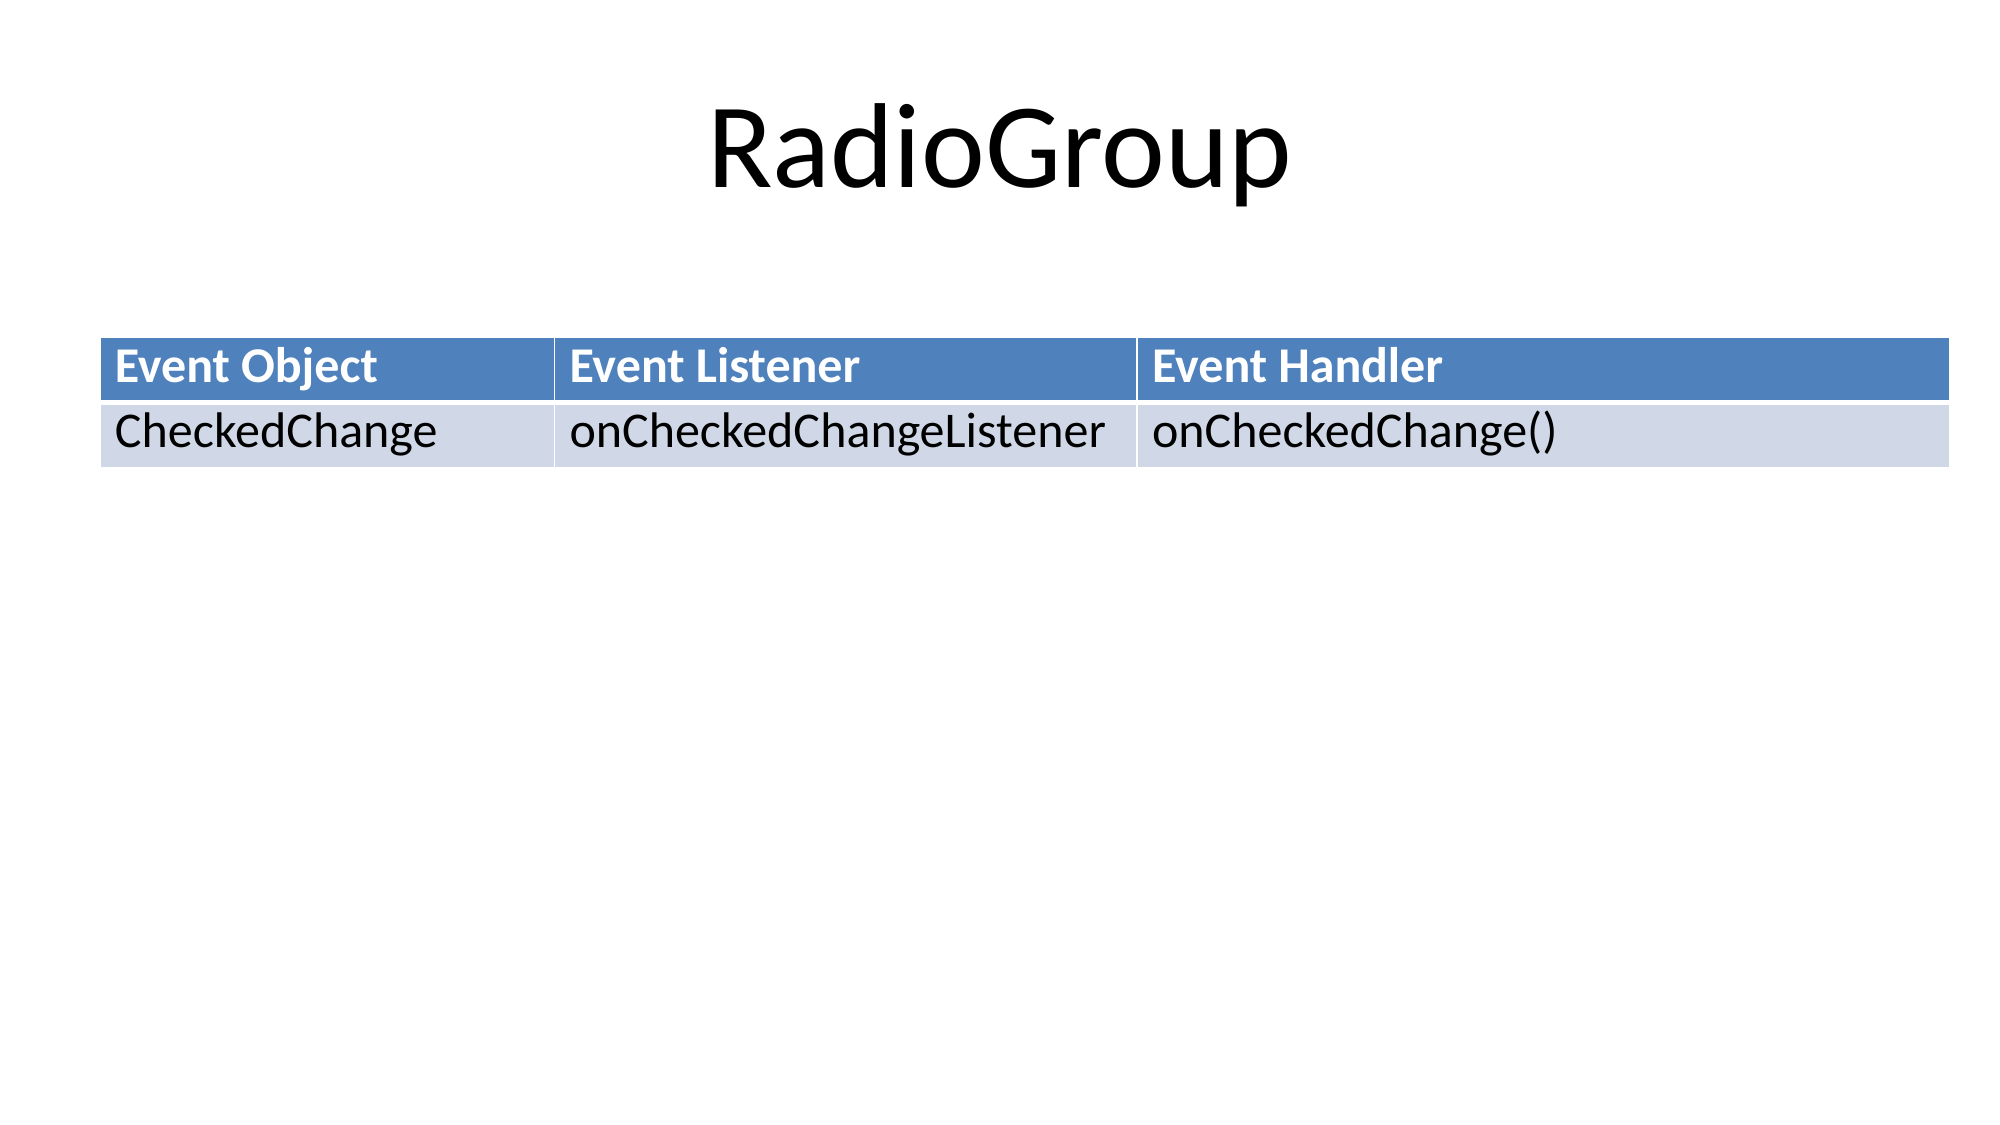

# RadioGroup
| Event Object | Event Listener | Event Handler |
| --- | --- | --- |
| CheckedChange | onCheckedChangeListener | onCheckedChange() |